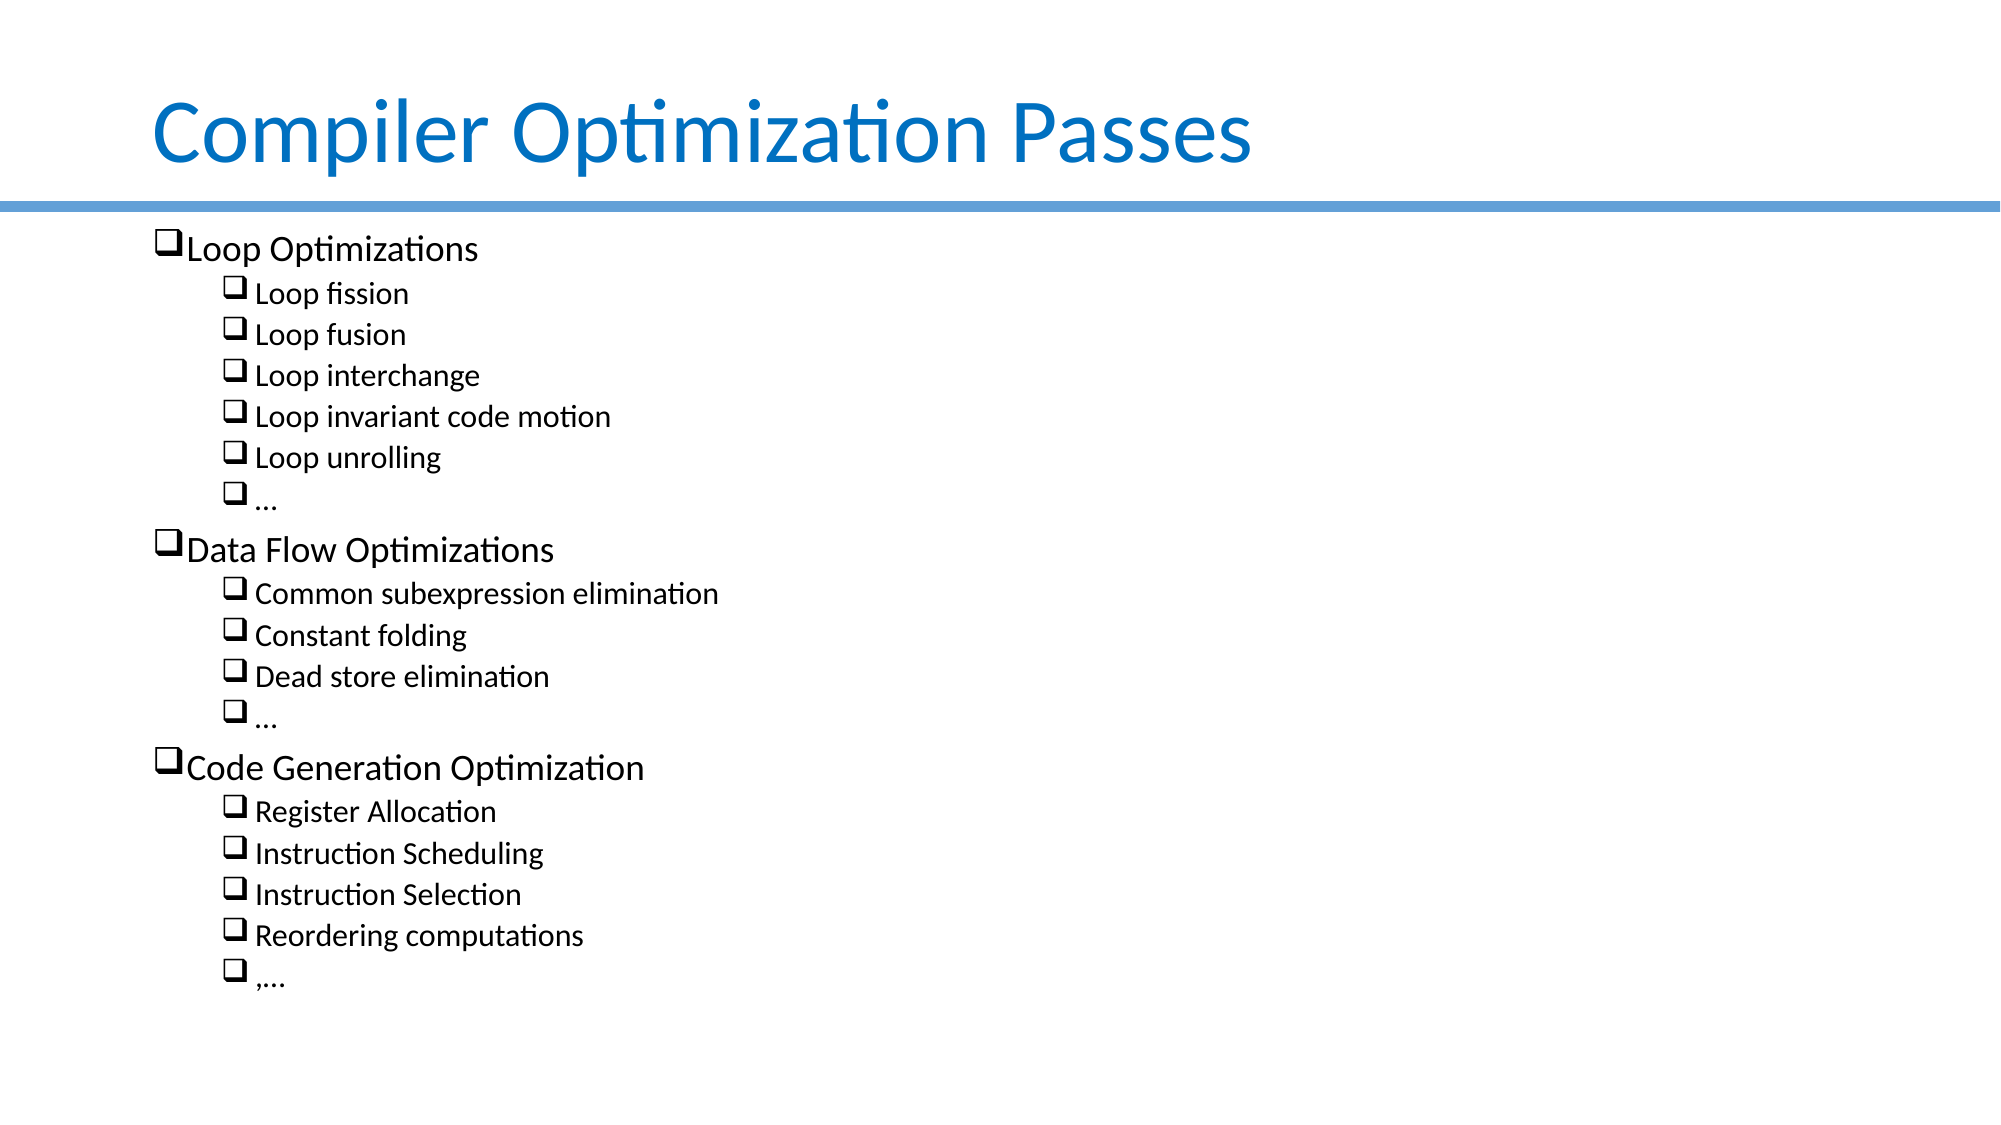

# Compiler Optimization Passes
Loop Optimizations
Loop fission
Loop fusion
Loop interchange
Loop invariant code motion
Loop unrolling
…
Data Flow Optimizations
Common subexpression elimination
Constant folding
Dead store elimination
…
Code Generation Optimization
Register Allocation
Instruction Scheduling
Instruction Selection
Reordering computations
,…

118